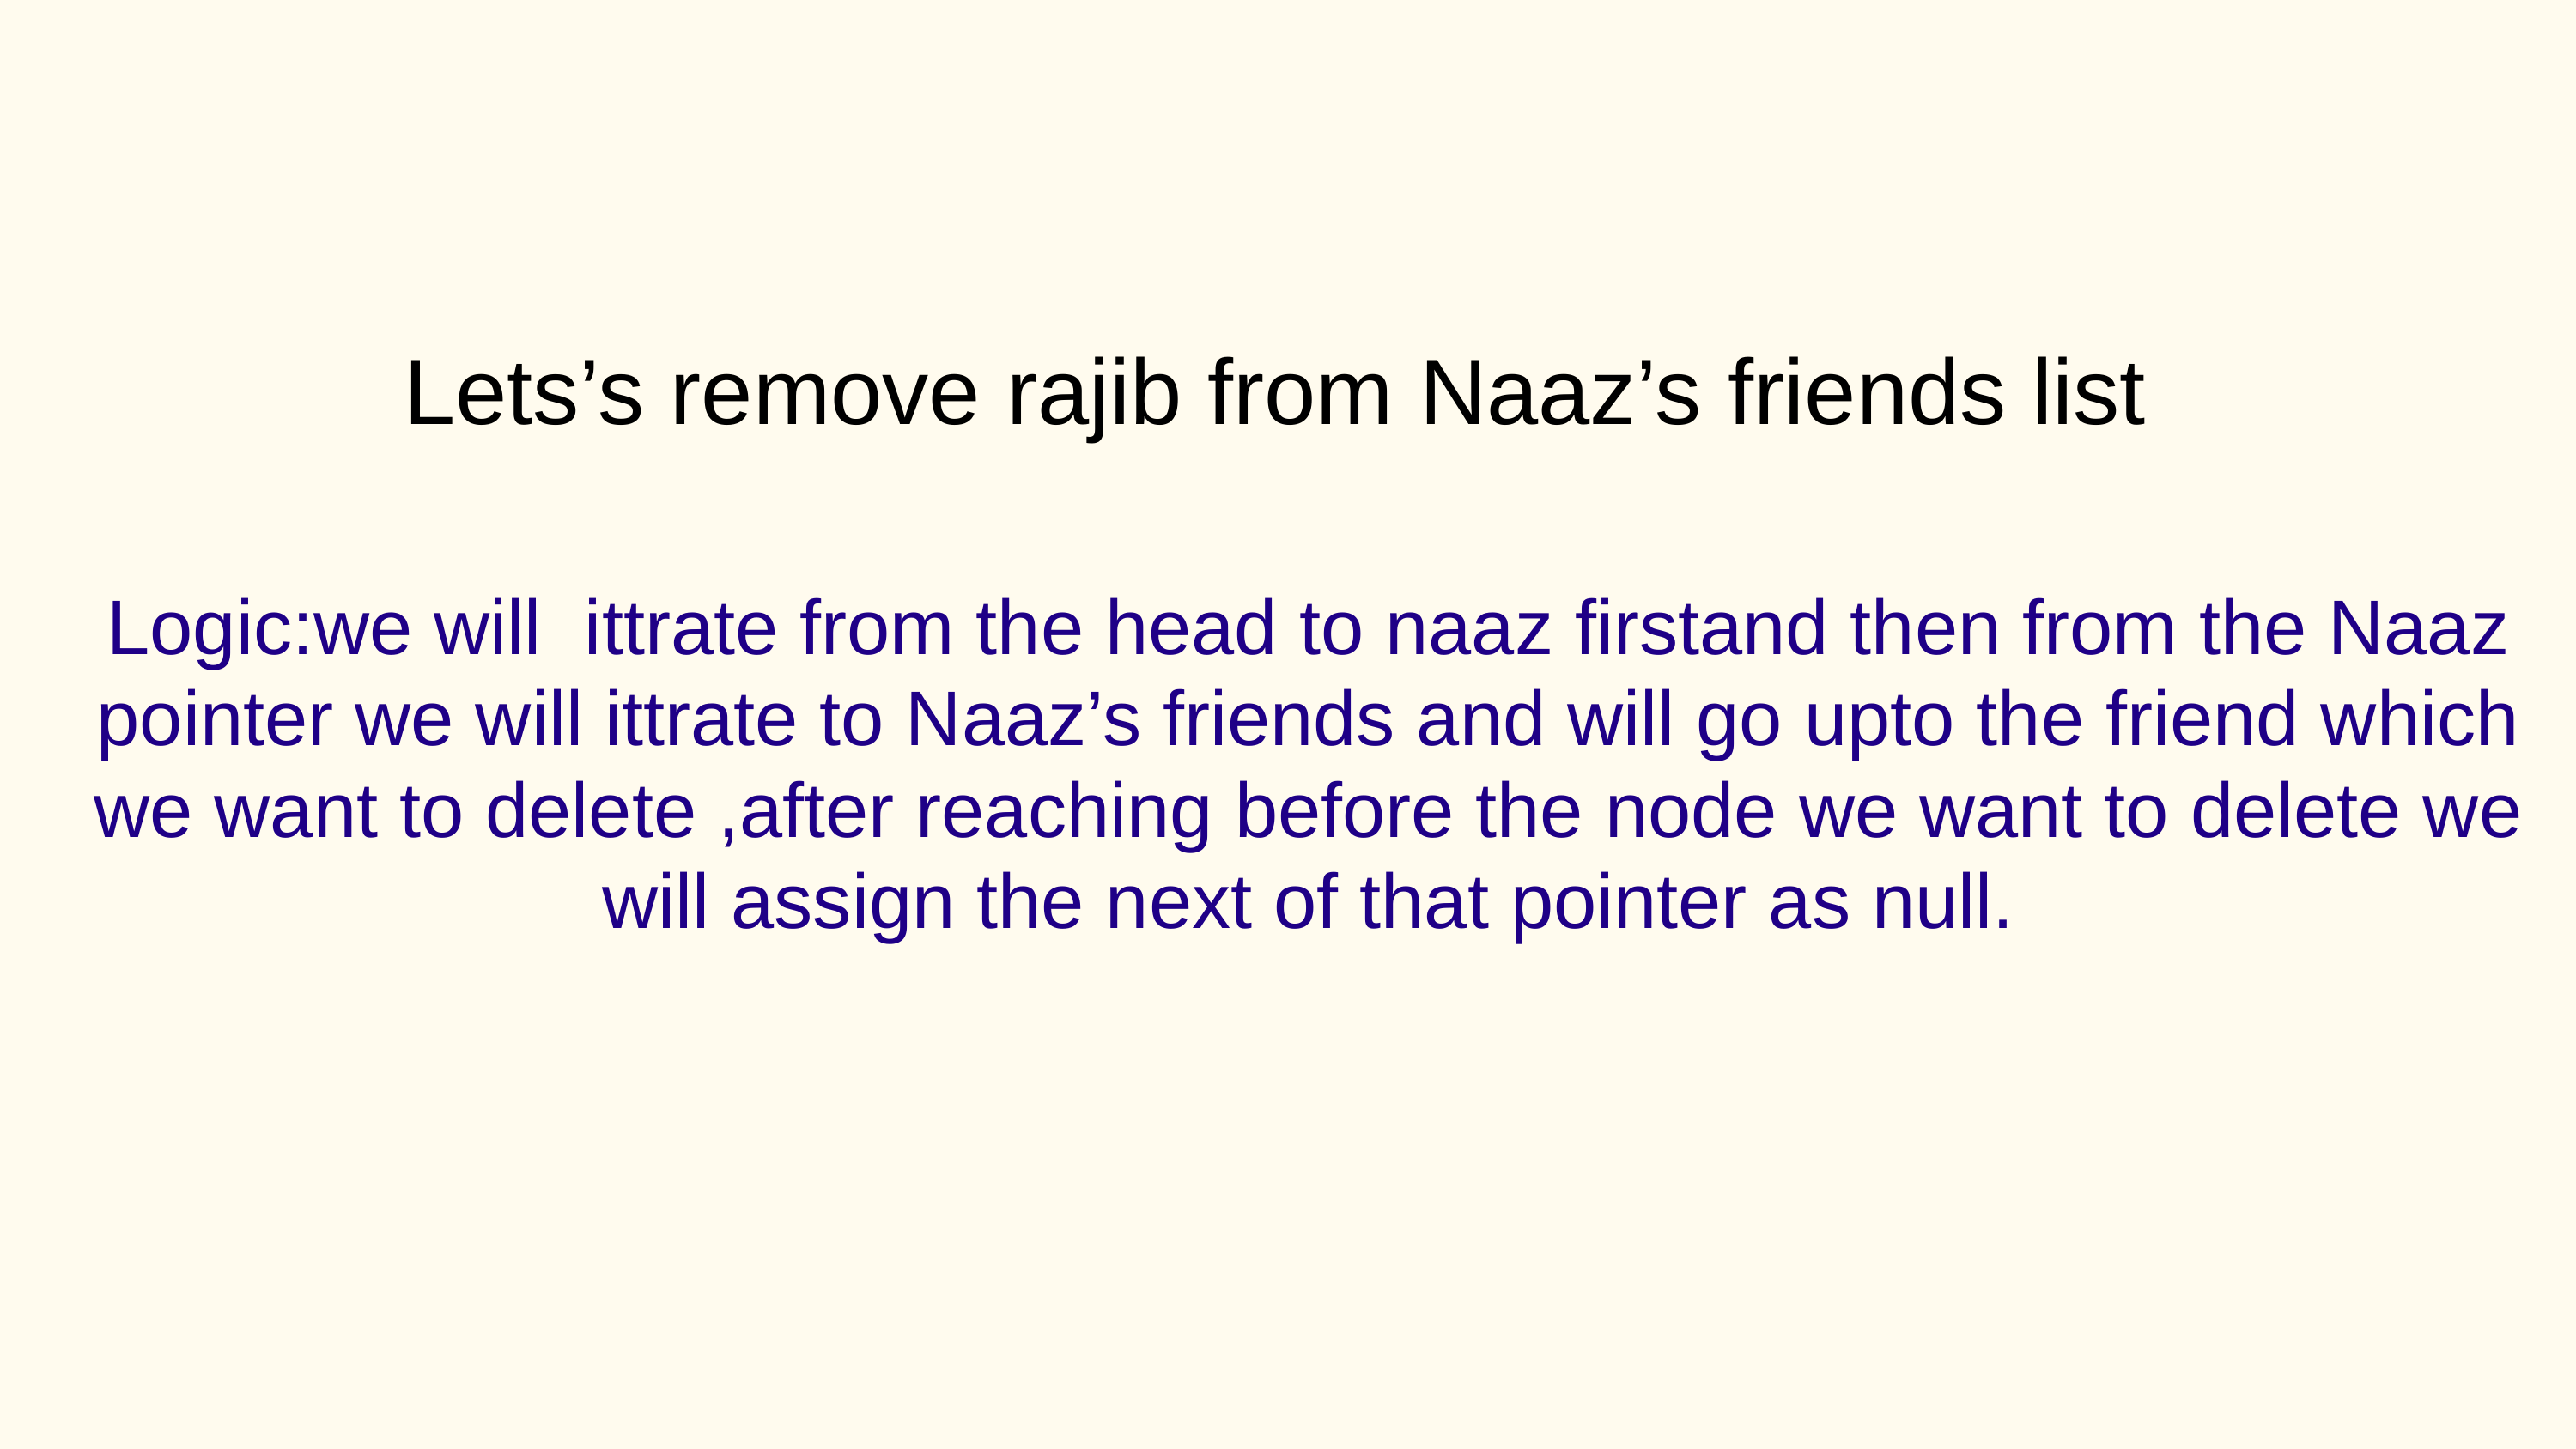

Lets’s remove rajib from Naaz’s friends list
Logic:we will  ittrate from the head to naaz firstand then from the Naaz pointer we will ittrate to Naaz’s friends and will go upto the friend which we want to delete ,after reaching before the node we want to delete we will assign the next of that pointer as null.